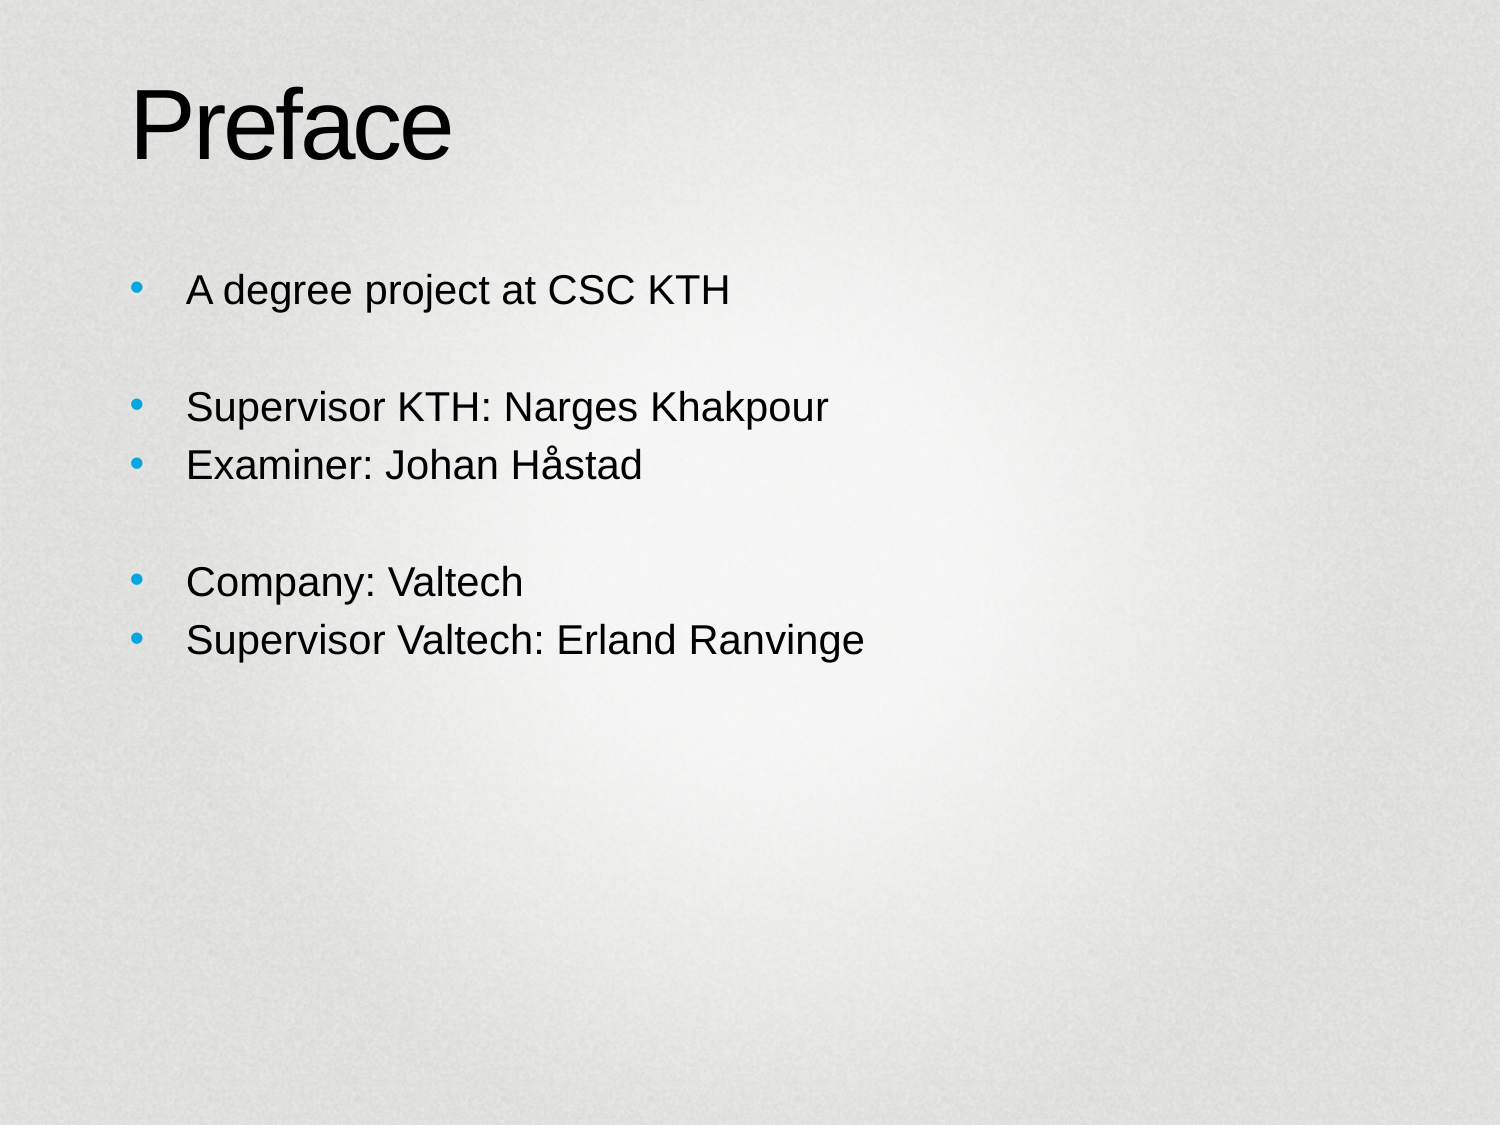

# Preface
A degree project at CSC KTH

Supervisor KTH: Narges Khakpour
Examiner: Johan Håstad

Company: Valtech
Supervisor Valtech: Erland Ranvinge